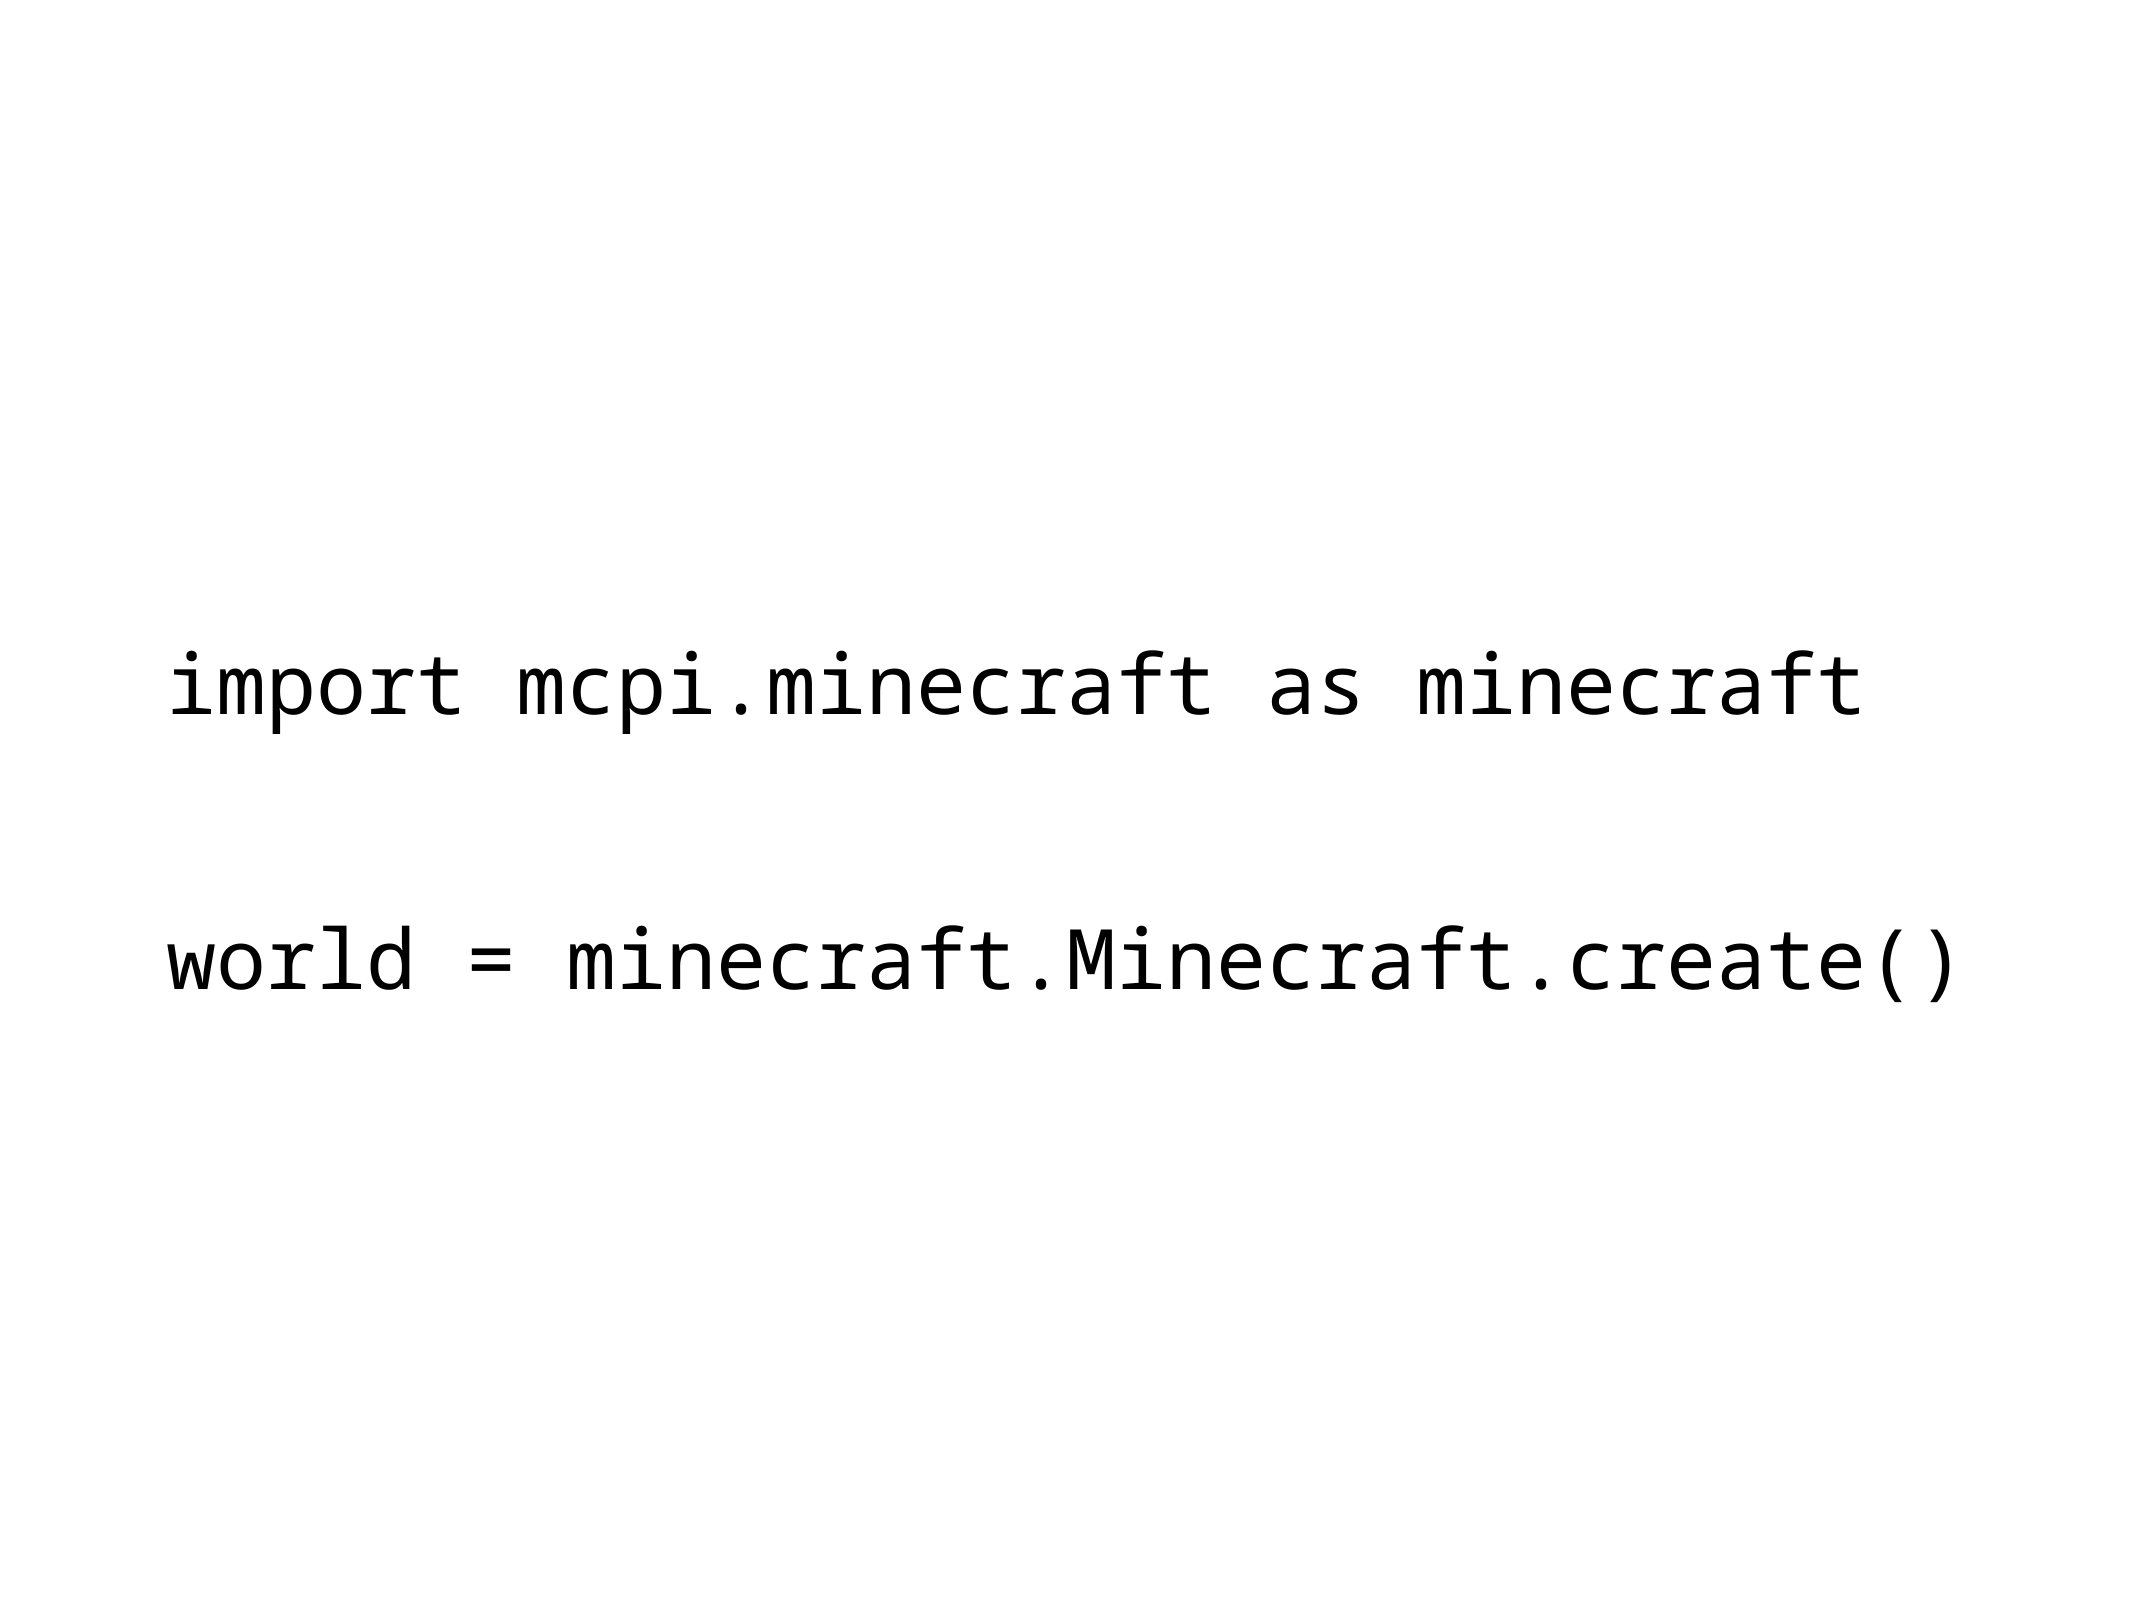

import mcpi.minecraft as minecraft

world = minecraft.Minecraft.create()